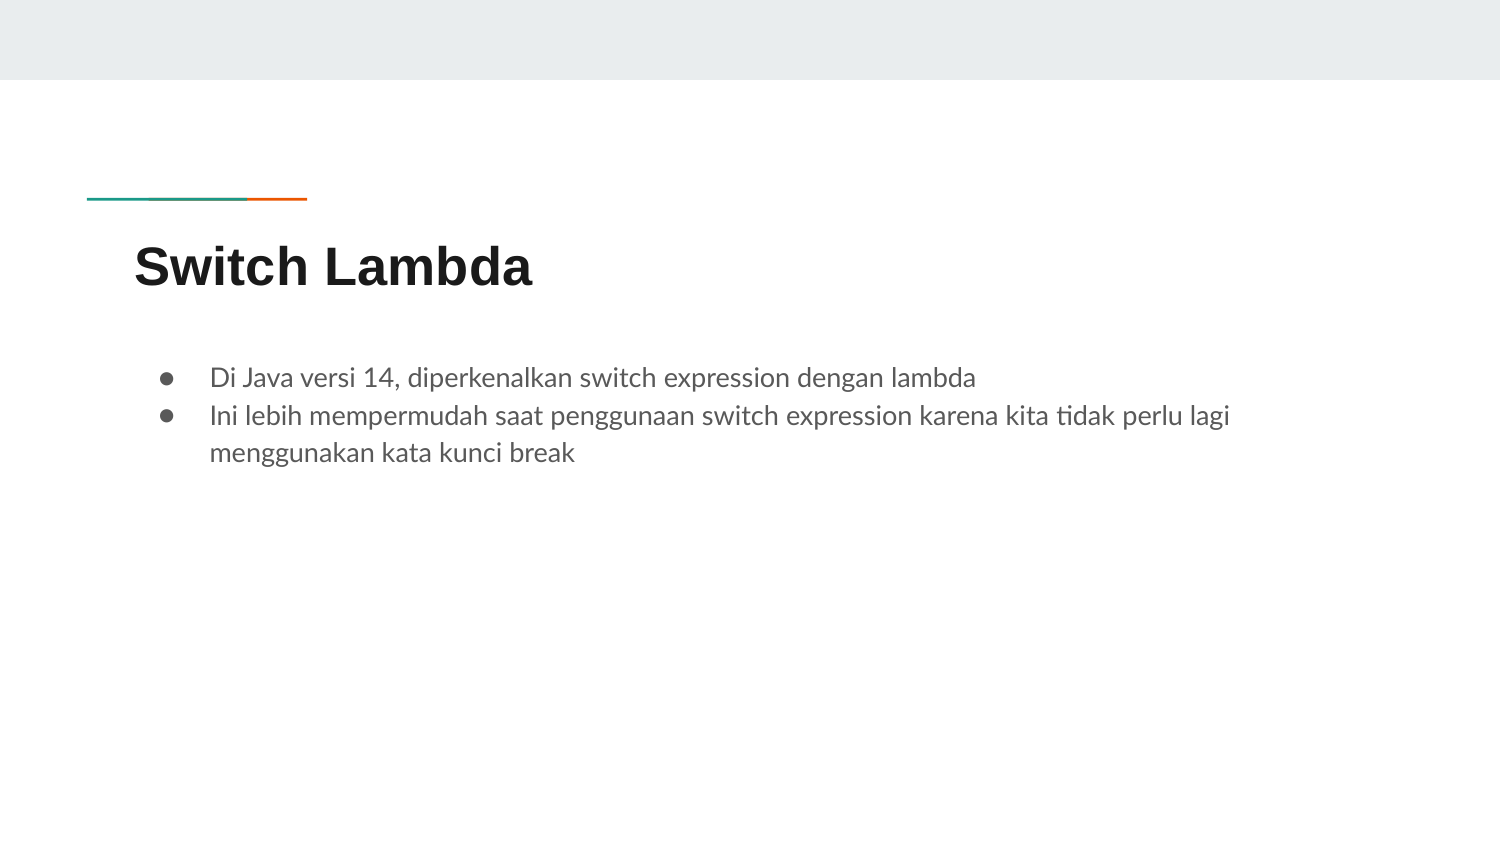

# Switch Lambda
Di Java versi 14, diperkenalkan switch expression dengan lambda
Ini lebih mempermudah saat penggunaan switch expression karena kita tidak perlu lagi menggunakan kata kunci break